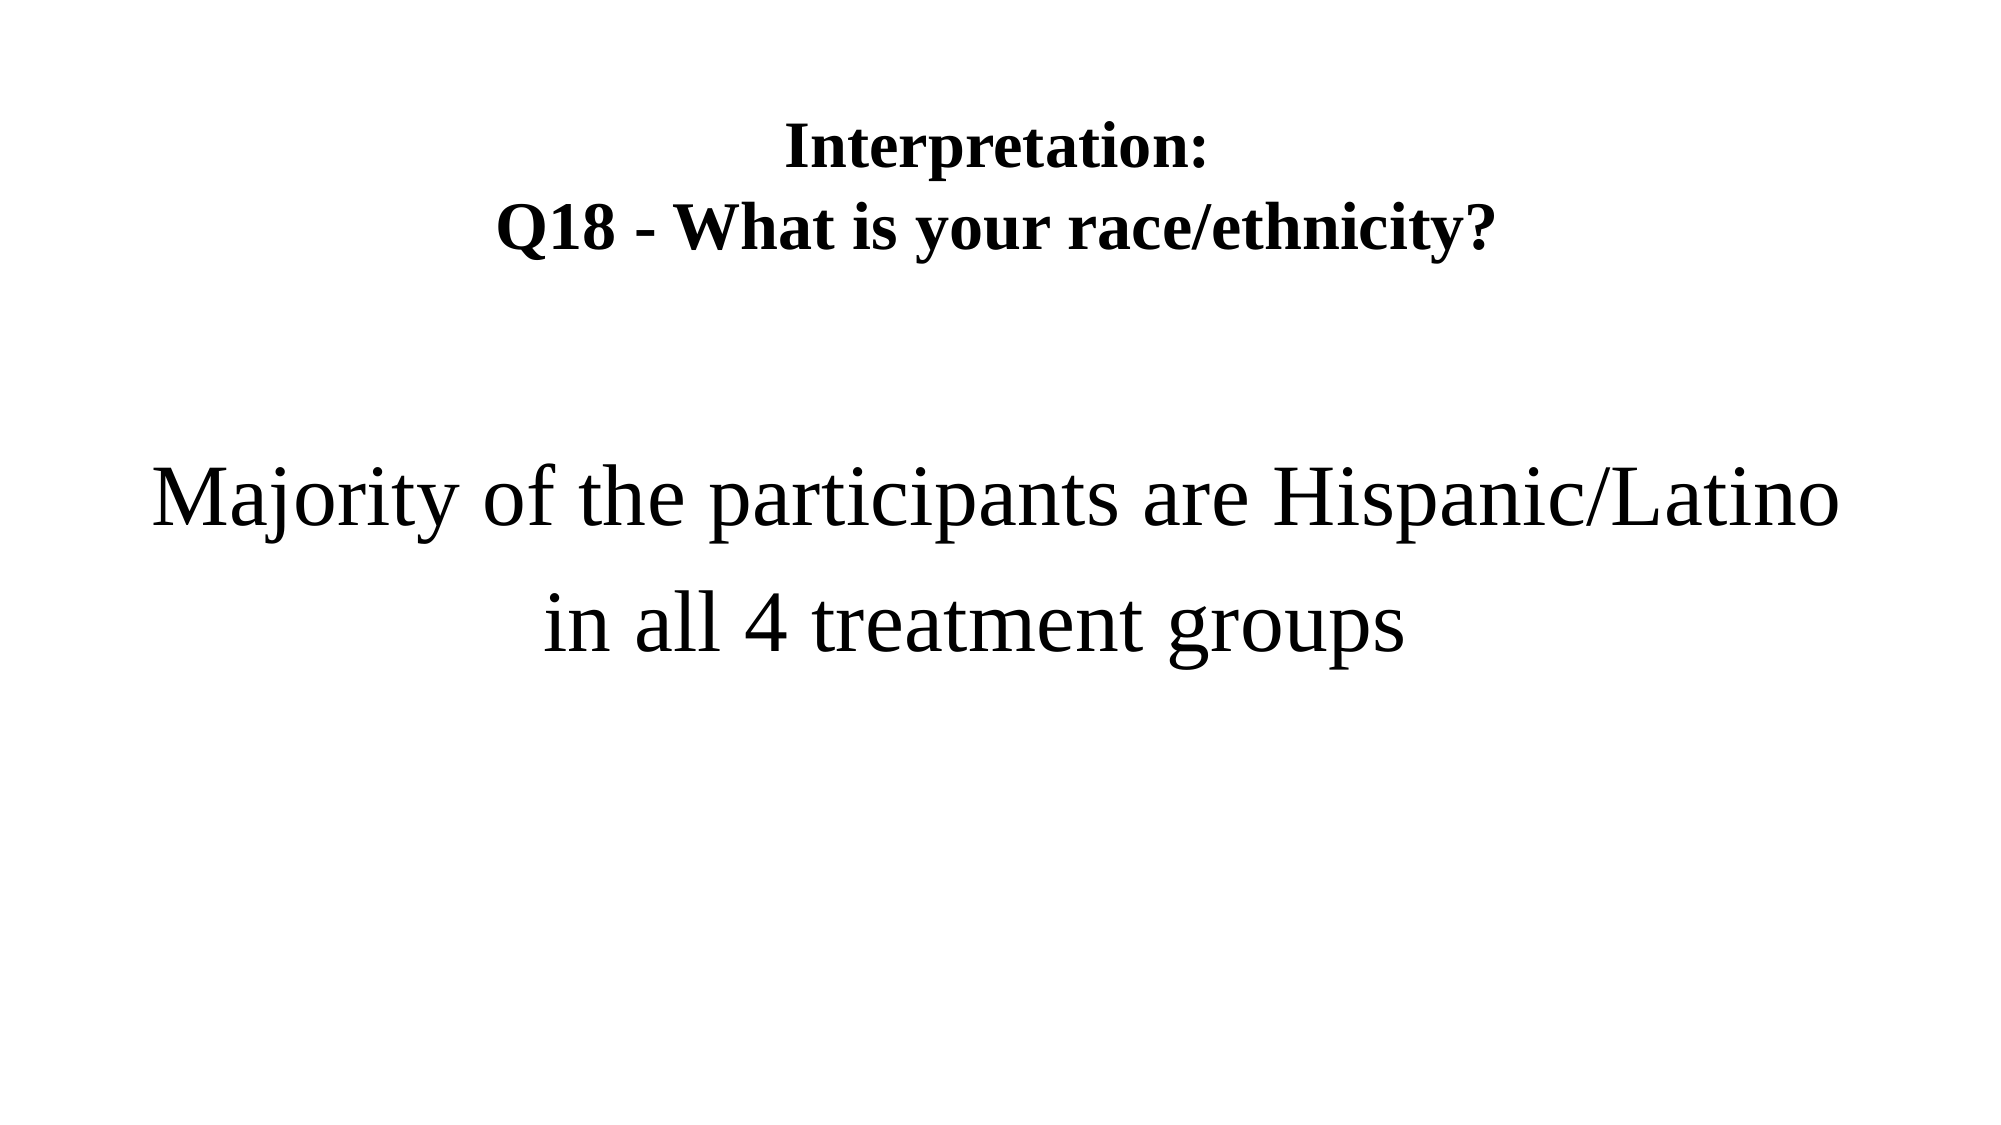

# Interpretation: Q18 - What is your race/ethnicity?
Majority of the participants are Hispanic/Latino in all 4 treatment groups